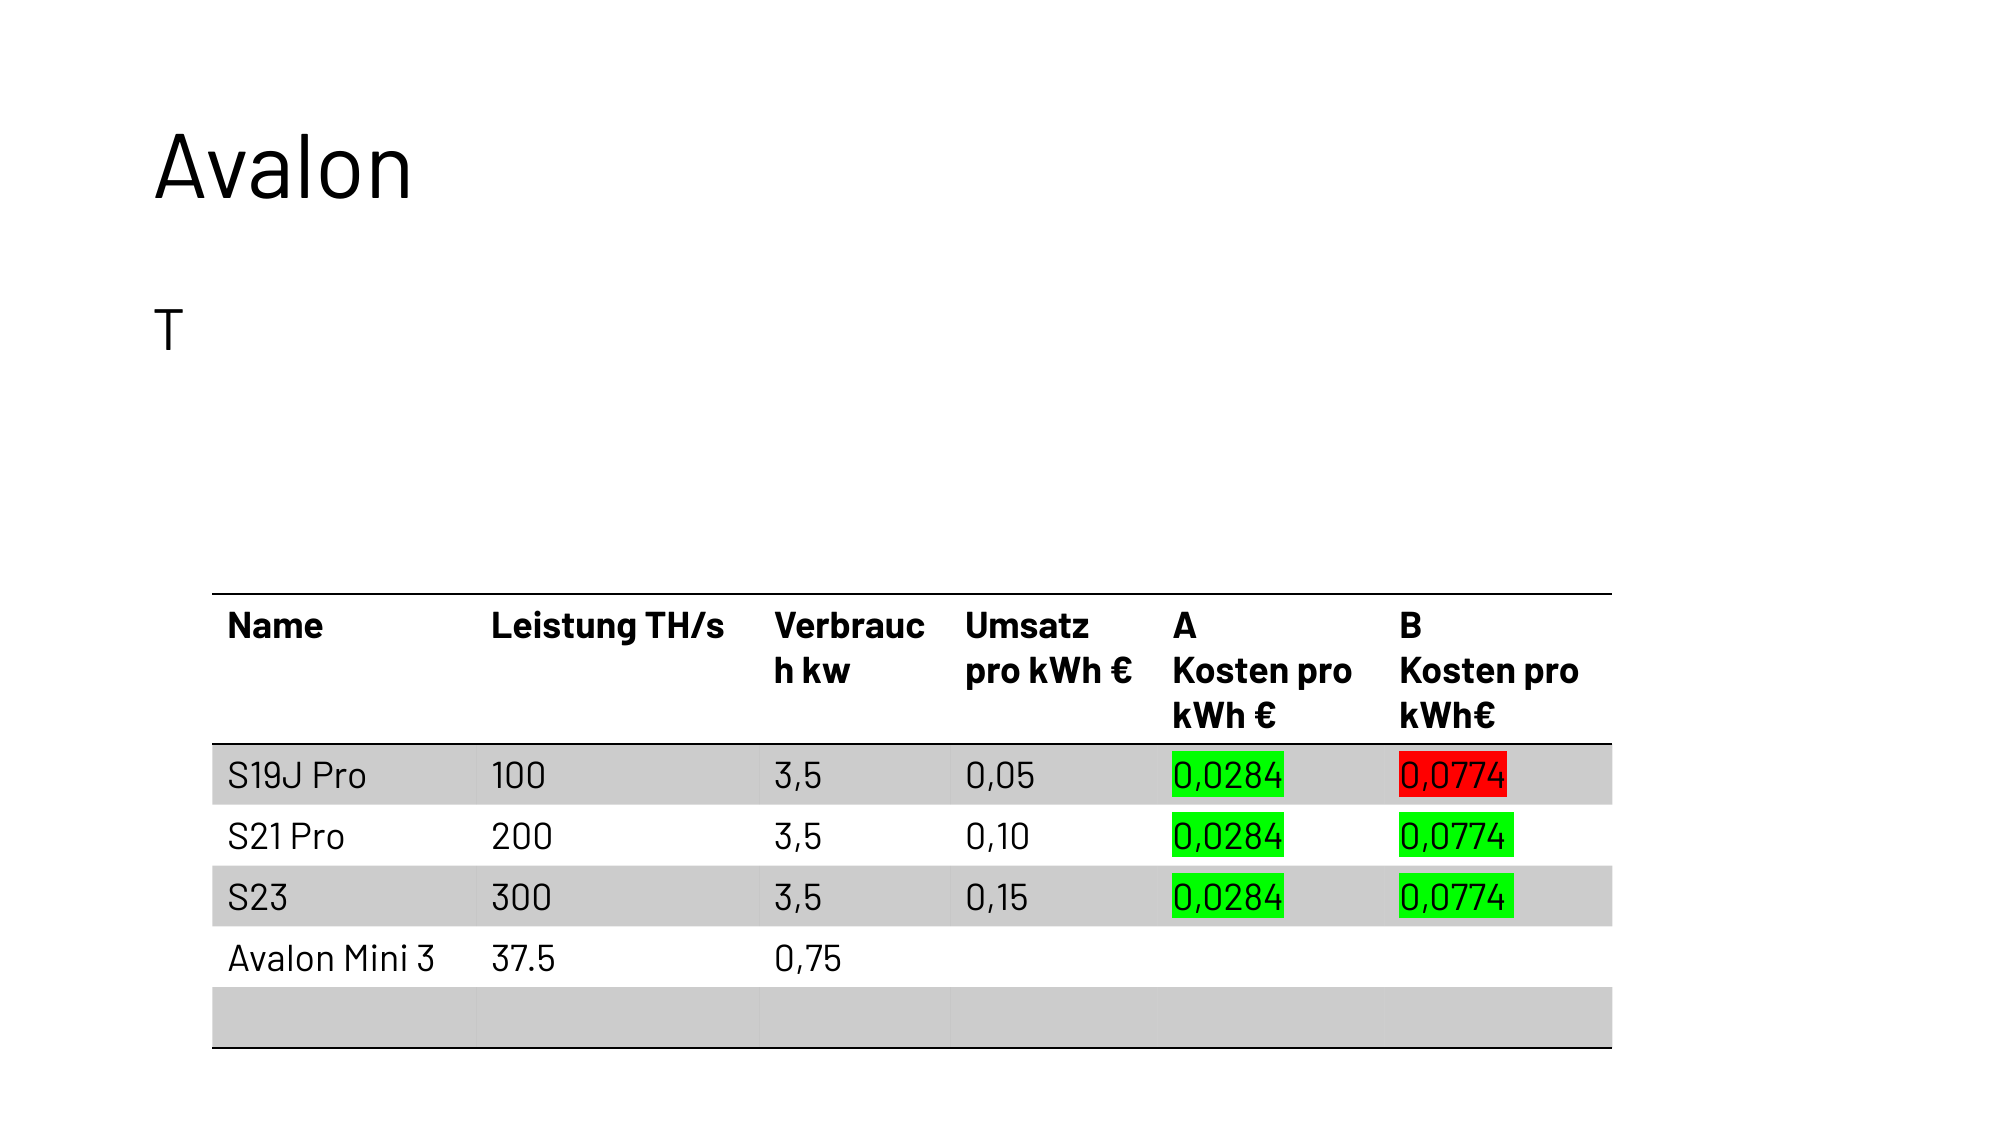

# Avalon
T
| Name | Leistung TH/s | Verbrauch kw | Umsatz pro kWh € | A Kosten pro kWh € | B Kosten pro kWh€ |
| --- | --- | --- | --- | --- | --- |
| S19J Pro | 100 | 3,5 | 0,05 | 0,0284 | 0,0774 |
| S21 Pro | 200 | 3,5 | 0,10 | 0,0284 | 0,0774 |
| S23 | 300 | 3,5 | 0,15 | 0,0284 | 0,0774 |
| Avalon Mini 3 | 37.5 | 0,75 |  |  |  |
|  |  |  |  |  |  |